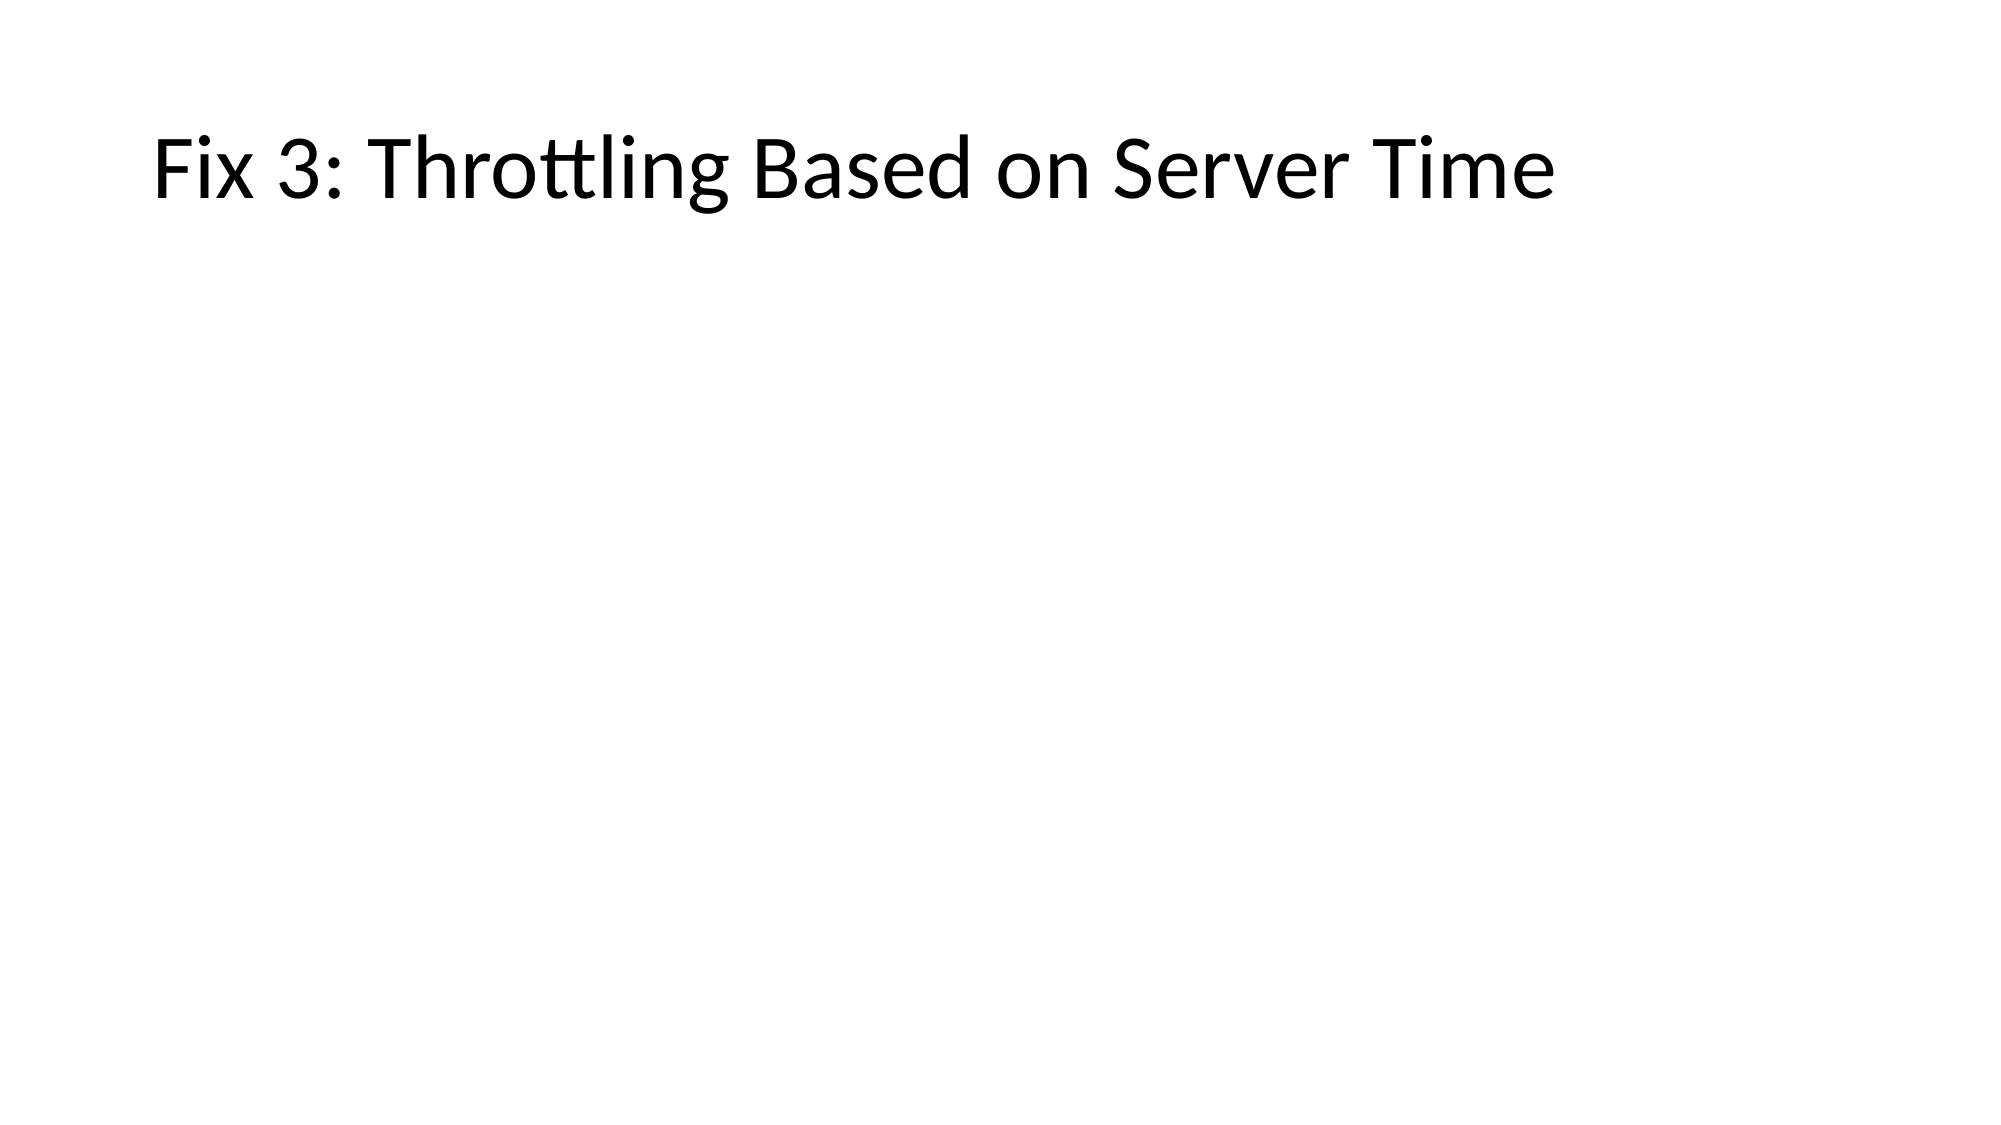

# Fix 3: Throttling Based on Server Time